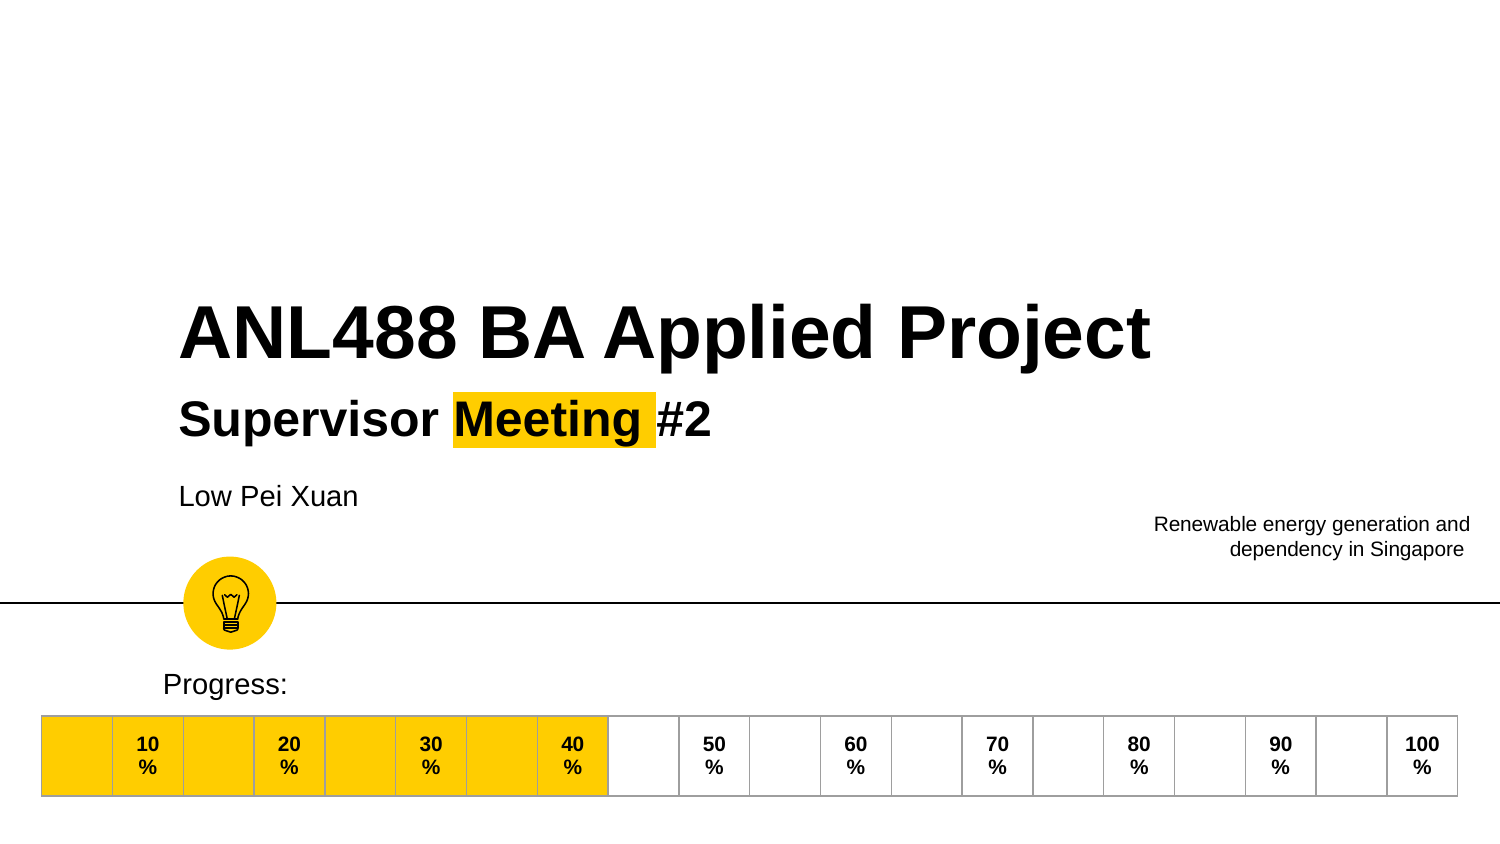

# ANL488 BA Applied Project
Supervisor Meeting #2
Low Pei Xuan
Renewable energy generation and dependency in Singapore

Progress:
|  | 10% |  | 20% |  | 30% |  | 40% |  | 50% |  | 60% |  | 70% |  | 80% |  | 90% |  | 100% |
| --- | --- | --- | --- | --- | --- | --- | --- | --- | --- | --- | --- | --- | --- | --- | --- | --- | --- | --- | --- |